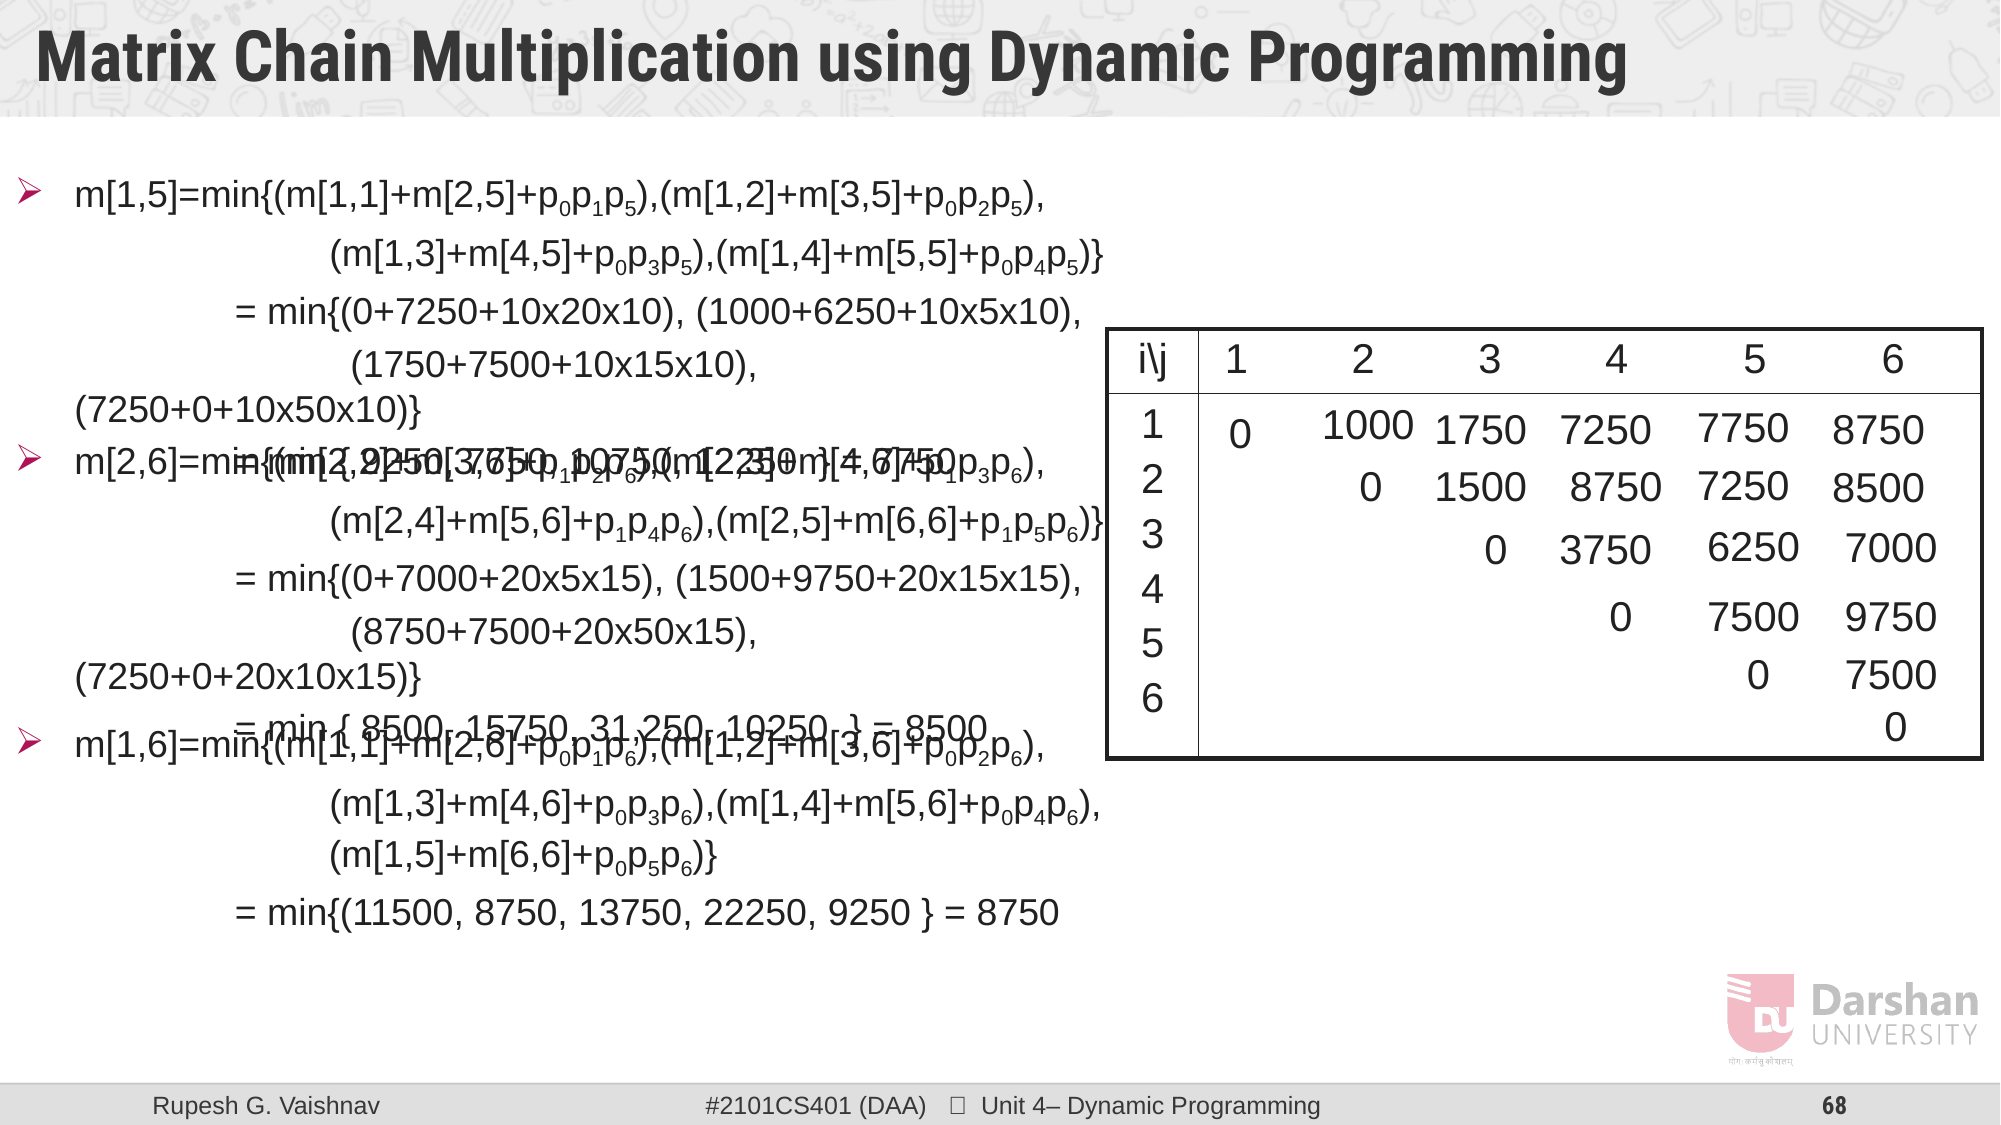

# Matrix Chain Multiplication using Dynamic Programming
m[1,5]=min{(m[1,1]+m[2,5]+p0p1p5),(m[1,2]+m[3,5]+p0p2p5),
		          (m[1,3]+m[4,5]+p0p3p5),(m[1,4]+m[5,5]+p0p4p5)}
		 = min{(0+7250+10x20x10), (1000+6250+10x5x10),
		            (1750+7500+10x15x10), (7250+0+10x50x10)}
		 = min { 9250, 7750, 10750, 12250  } = 7750
| i\j | 1 2 3 4 5 6 |
| --- | --- |
| 1 2 3 4 5 6 |  |
1000
7750
1750
7250
8750
0
m[2,6]=min{(m[2,2]+m[3,6]+p1p2p6),(m[2,3]+m[4,6]+p1p3p6),
		          (m[2,4]+m[5,6]+p1p4p6),(m[2,5]+m[6,6]+p1p5p6)}
		 = min{(0+7000+20x5x15), (1500+9750+20x15x15),
		            (8750+7500+20x50x15), (7250+0+20x10x15)}
		 = min { 8500, 15750, 31,250, 10250  } = 8500
7250
8750
0
1500
8500
6250
7000
0
3750
0
7500
9750
0
7500
0
m[1,6]=min{(m[1,1]+m[2,6]+p0p1p6),(m[1,2]+m[3,6]+p0p2p6),
		          (m[1,3]+m[4,6]+p0p3p6),(m[1,4]+m[5,6]+p0p4p6), 	          (m[1,5]+m[6,6]+p0p5p6)}
		 = min{(11500, 8750, 13750, 22250, 9250 } = 8750